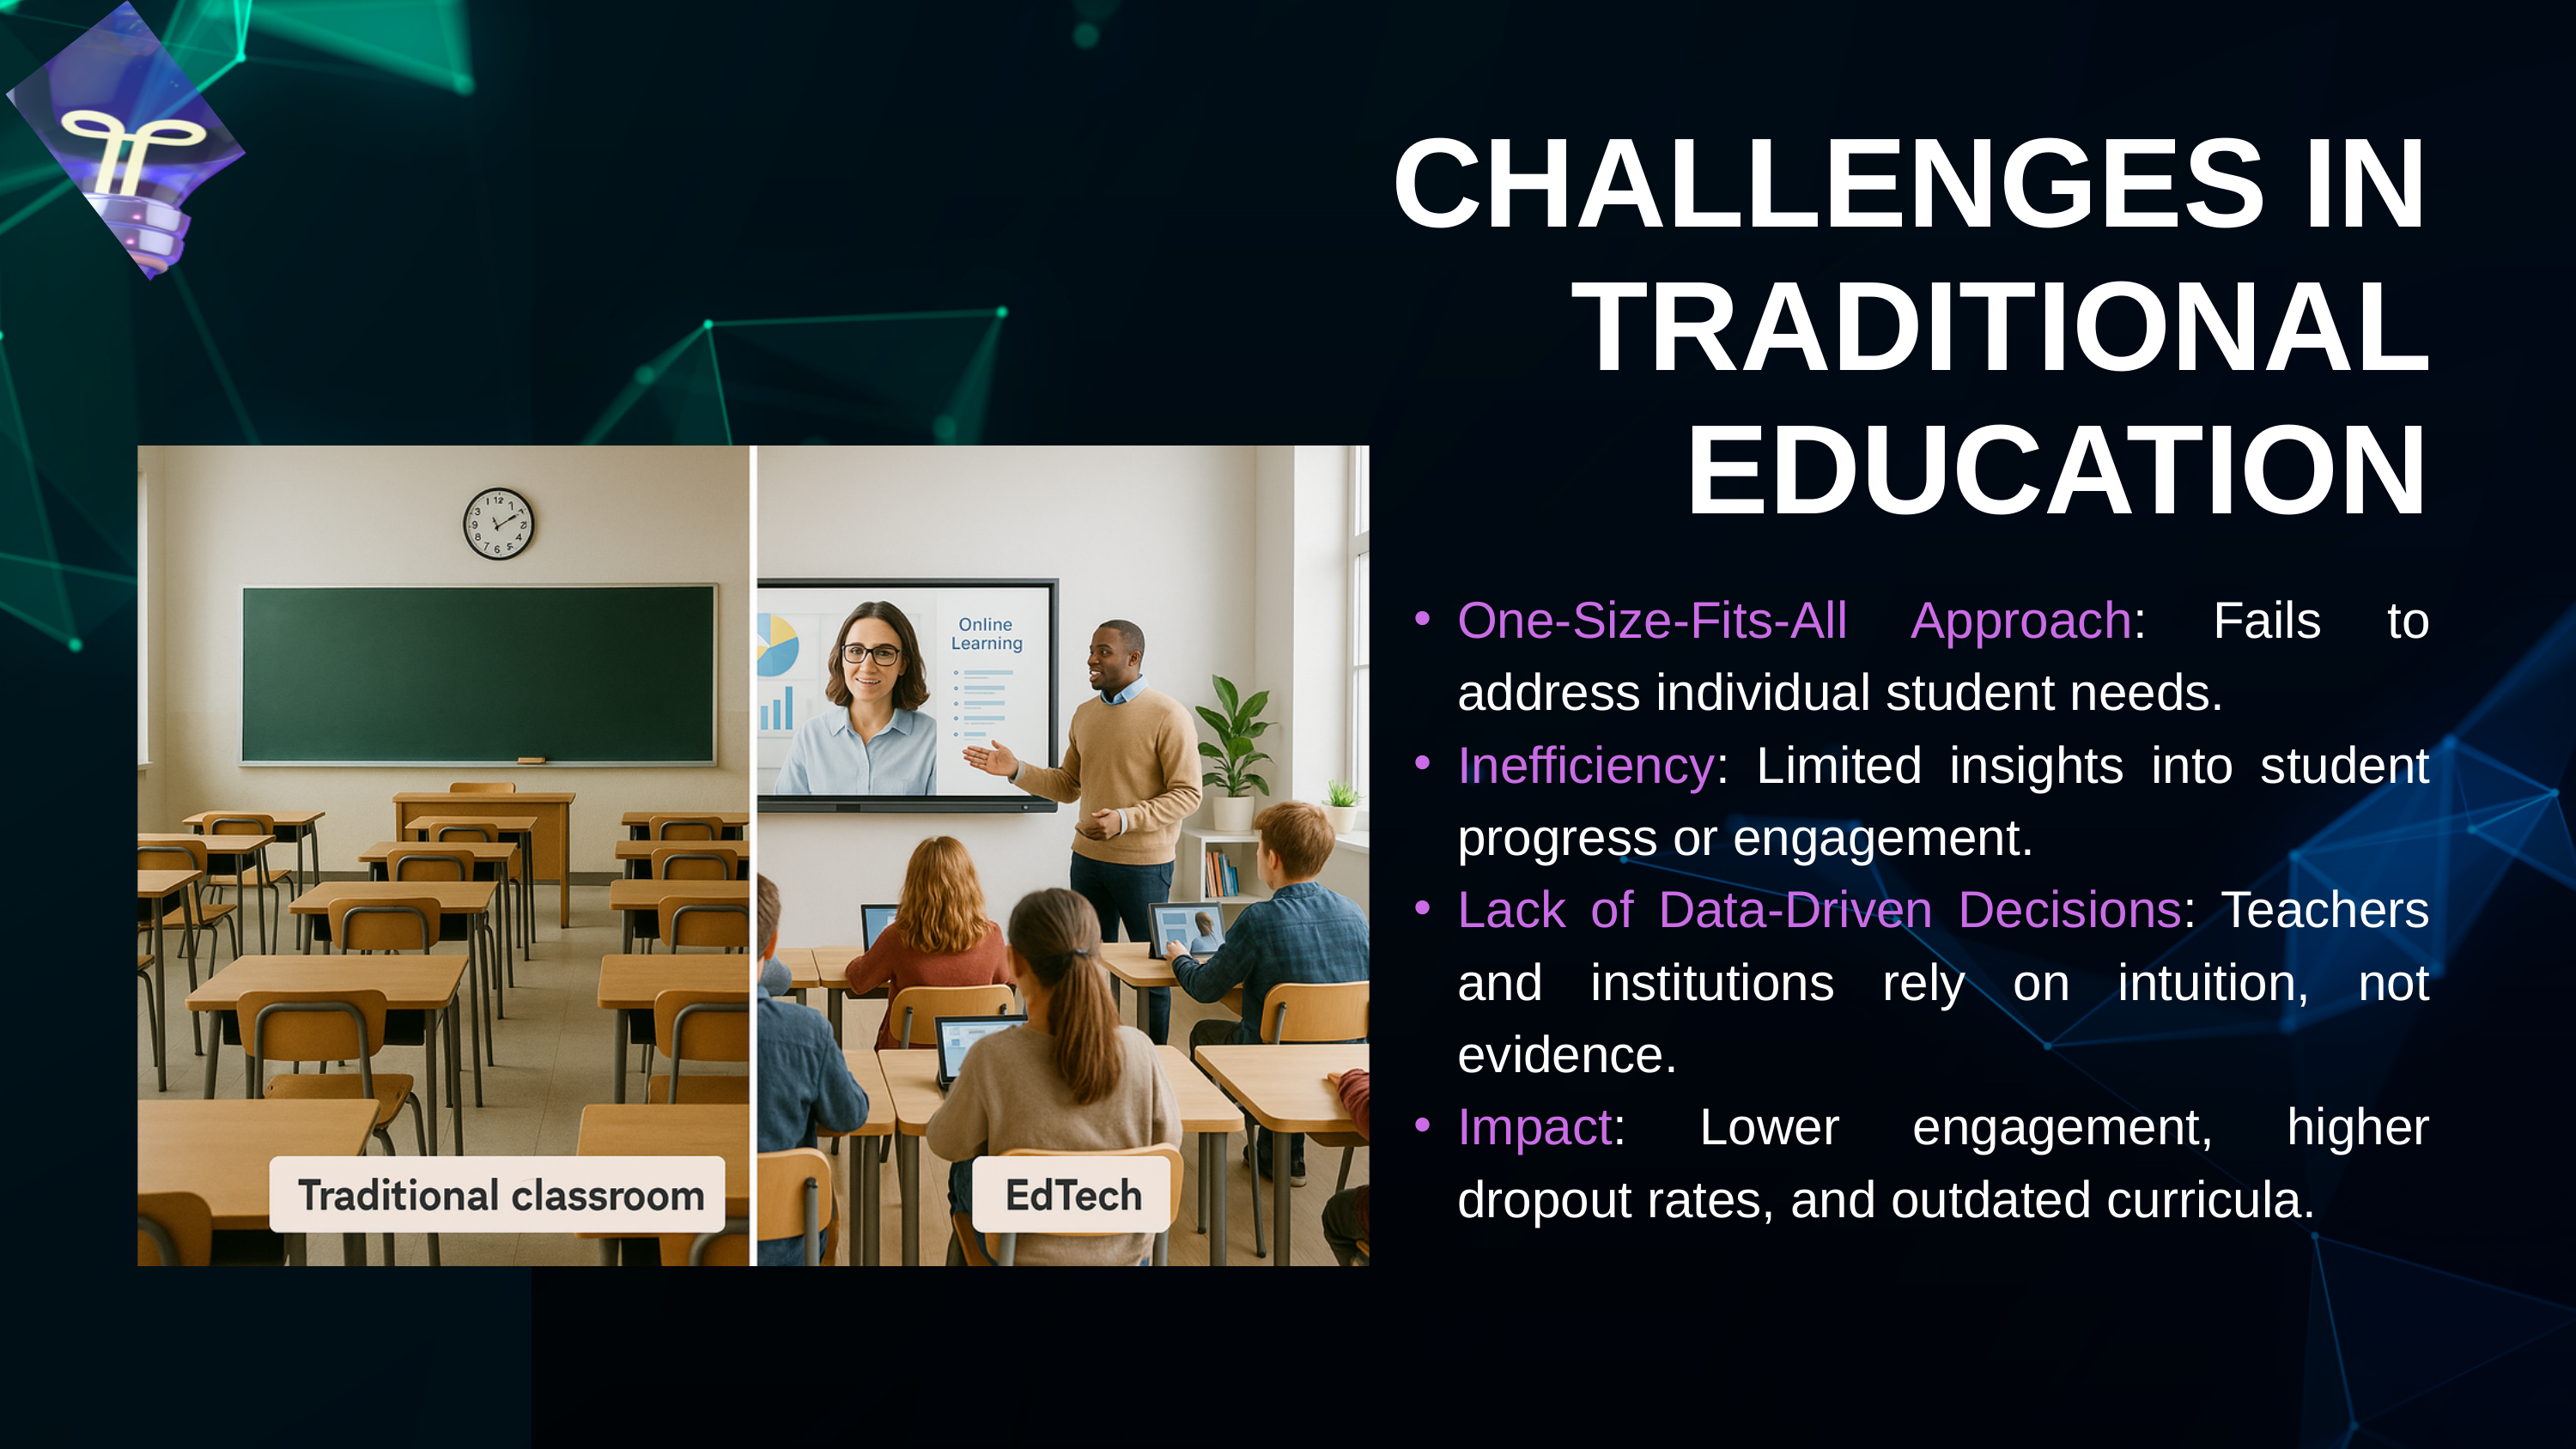

CHALLENGES IN TRADITIONAL EDUCATION

One-Size-Fits-All Approach: Fails to address individual student needs.
Inefficiency: Limited insights into student progress or engagement.
Lack of Data-Driven Decisions: Teachers and institutions rely on intuition, not evidence.
Impact: Lower engagement, higher dropout rates, and outdated curricula.